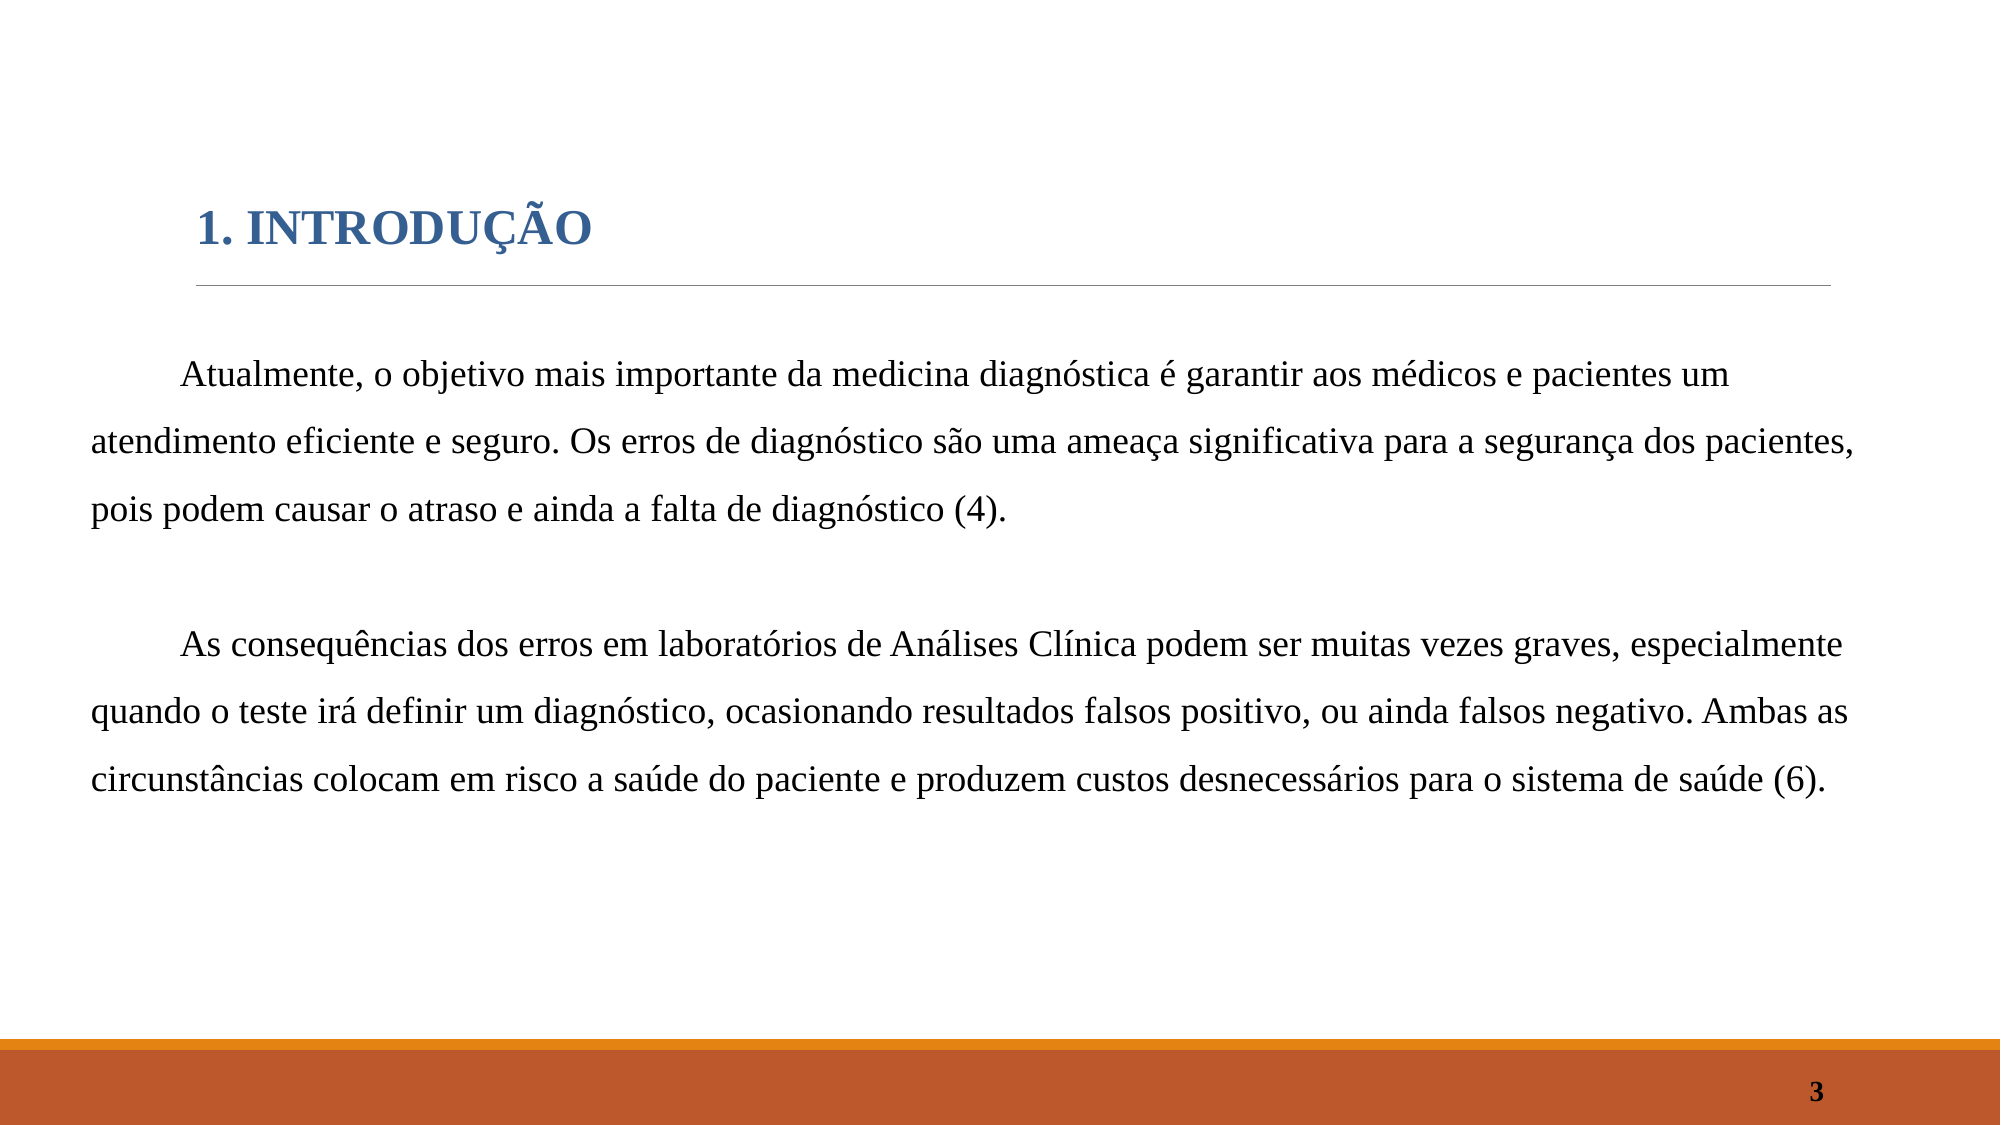

1. INTRODUÇÃO
Atualmente, o objetivo mais importante da medicina diagnóstica é garantir aos médicos e pacientes um atendimento eficiente e seguro. Os erros de diagnóstico são uma ameaça significativa para a segurança dos pacientes, pois podem causar o atraso e ainda a falta de diagnóstico (4).

As consequências dos erros em laboratórios de Análises Clínica podem ser muitas vezes graves, especialmente quando o teste irá definir um diagnóstico, ocasionando resultados falsos positivo, ou ainda falsos negativo. Ambas as circunstâncias colocam em risco a saúde do paciente e produzem custos desnecessários para o sistema de saúde (6).

3